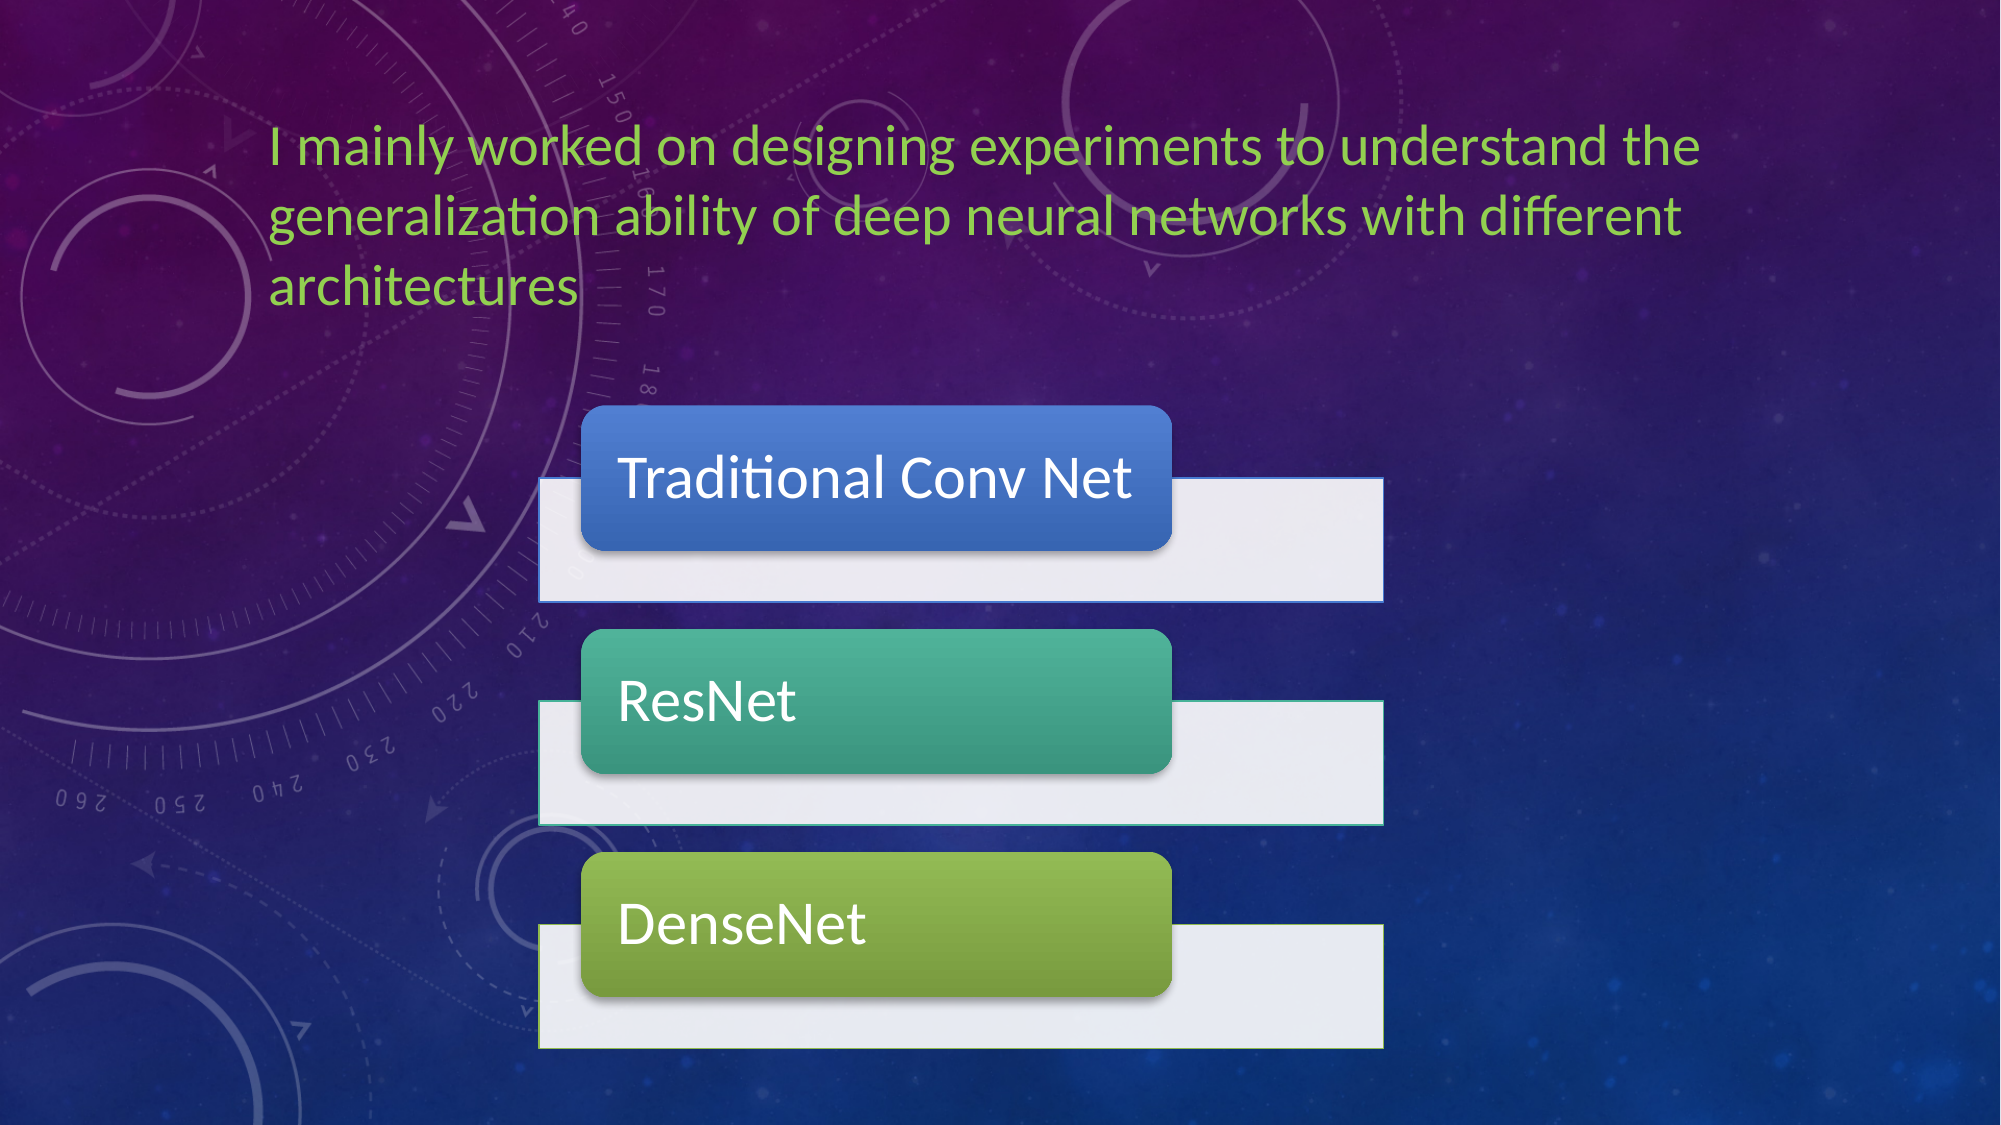

I mainly worked on designing experiments to understand the generalization ability of deep neural networks with different architectures
Traditional Conv Net
ResNet
DenseNet